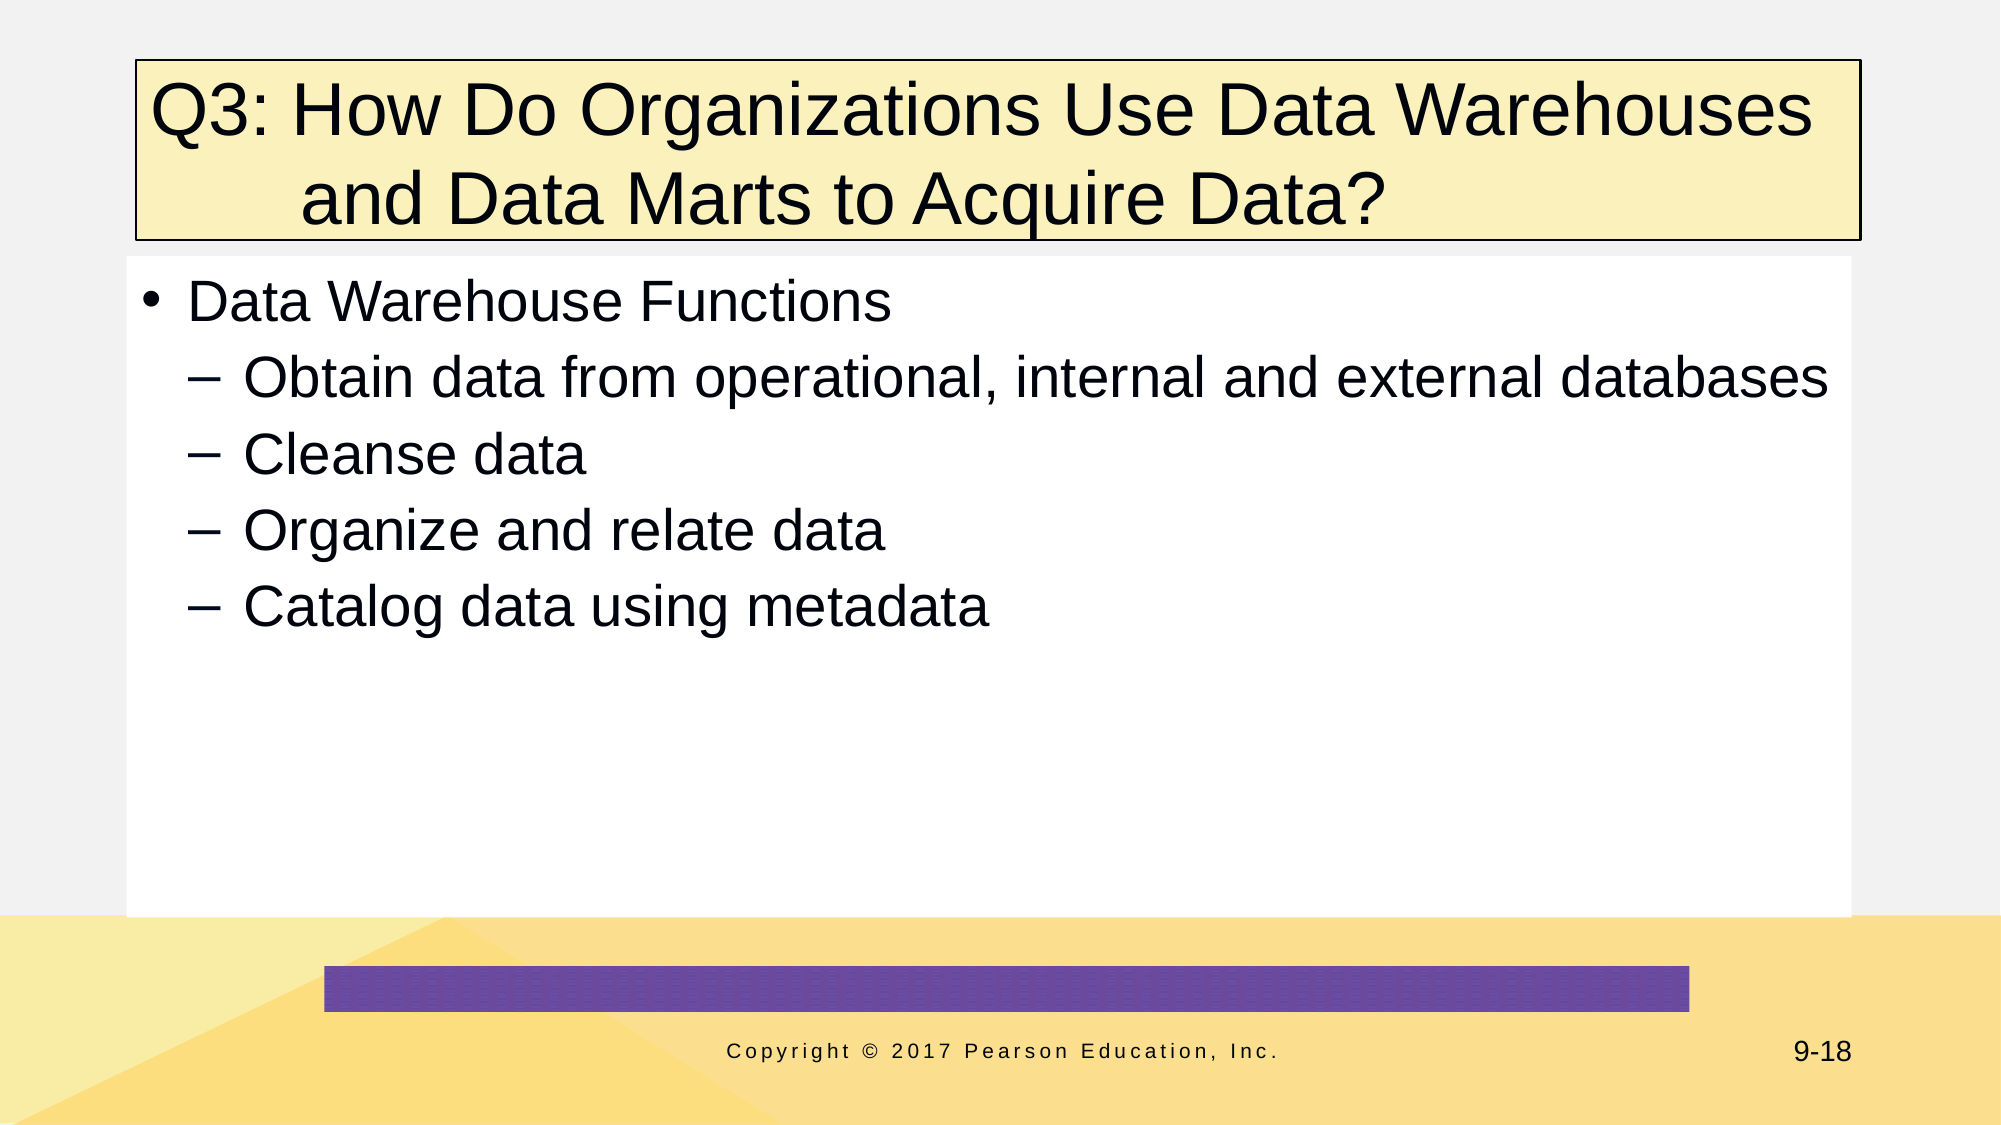

# Q3: How Do Organizations Use Data Warehouses and Data Marts to Acquire Data?
Data Warehouse Functions
Obtain data from operational, internal and external databases
Cleanse data
Organize and relate data
Catalog data using metadata
Copyright © 2017 Pearson Education, Inc.